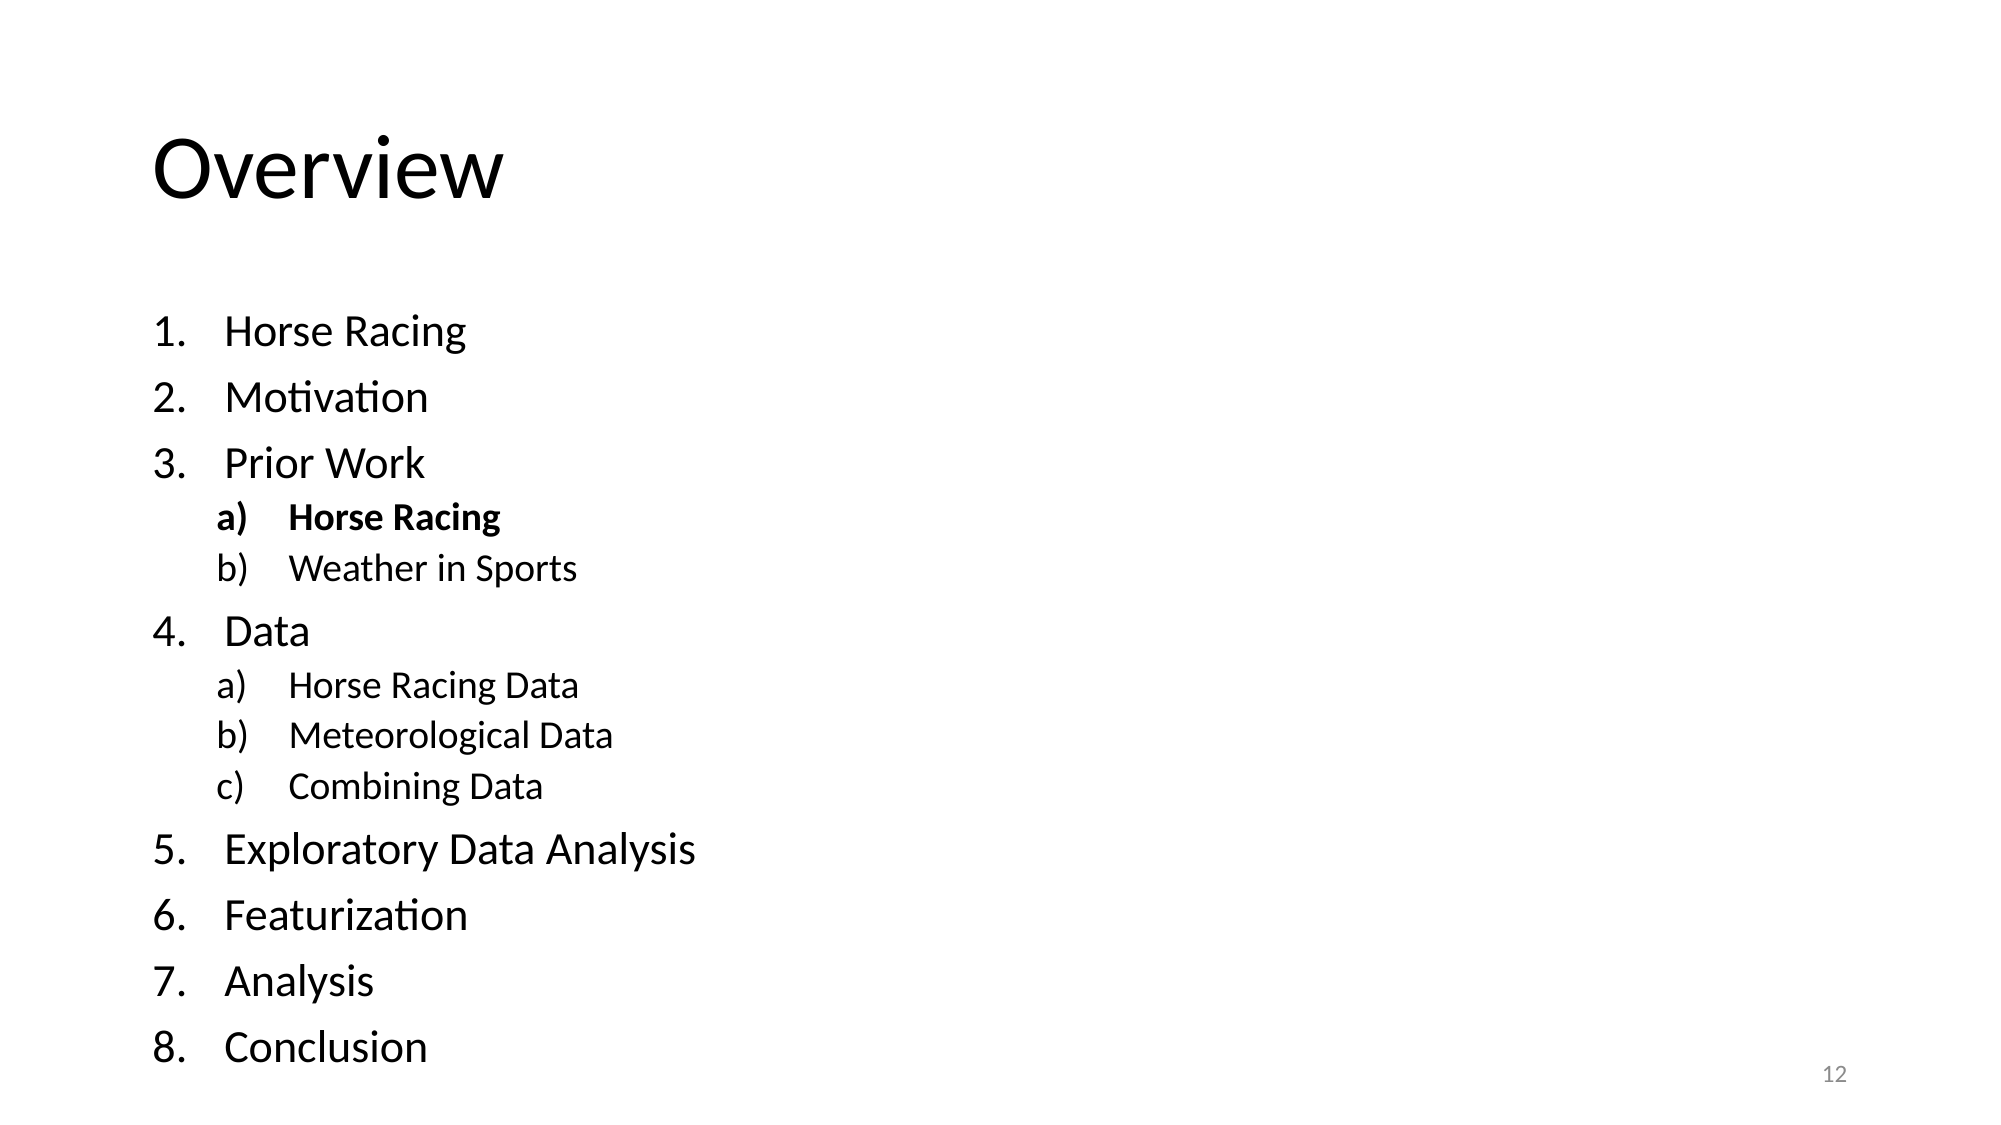

# Overview
Horse Racing
Motivation
Prior Work
Horse Racing
Weather in Sports
Data
Horse Racing Data
Meteorological Data
Combining Data
Exploratory Data Analysis
Featurization
Analysis
Conclusion

12